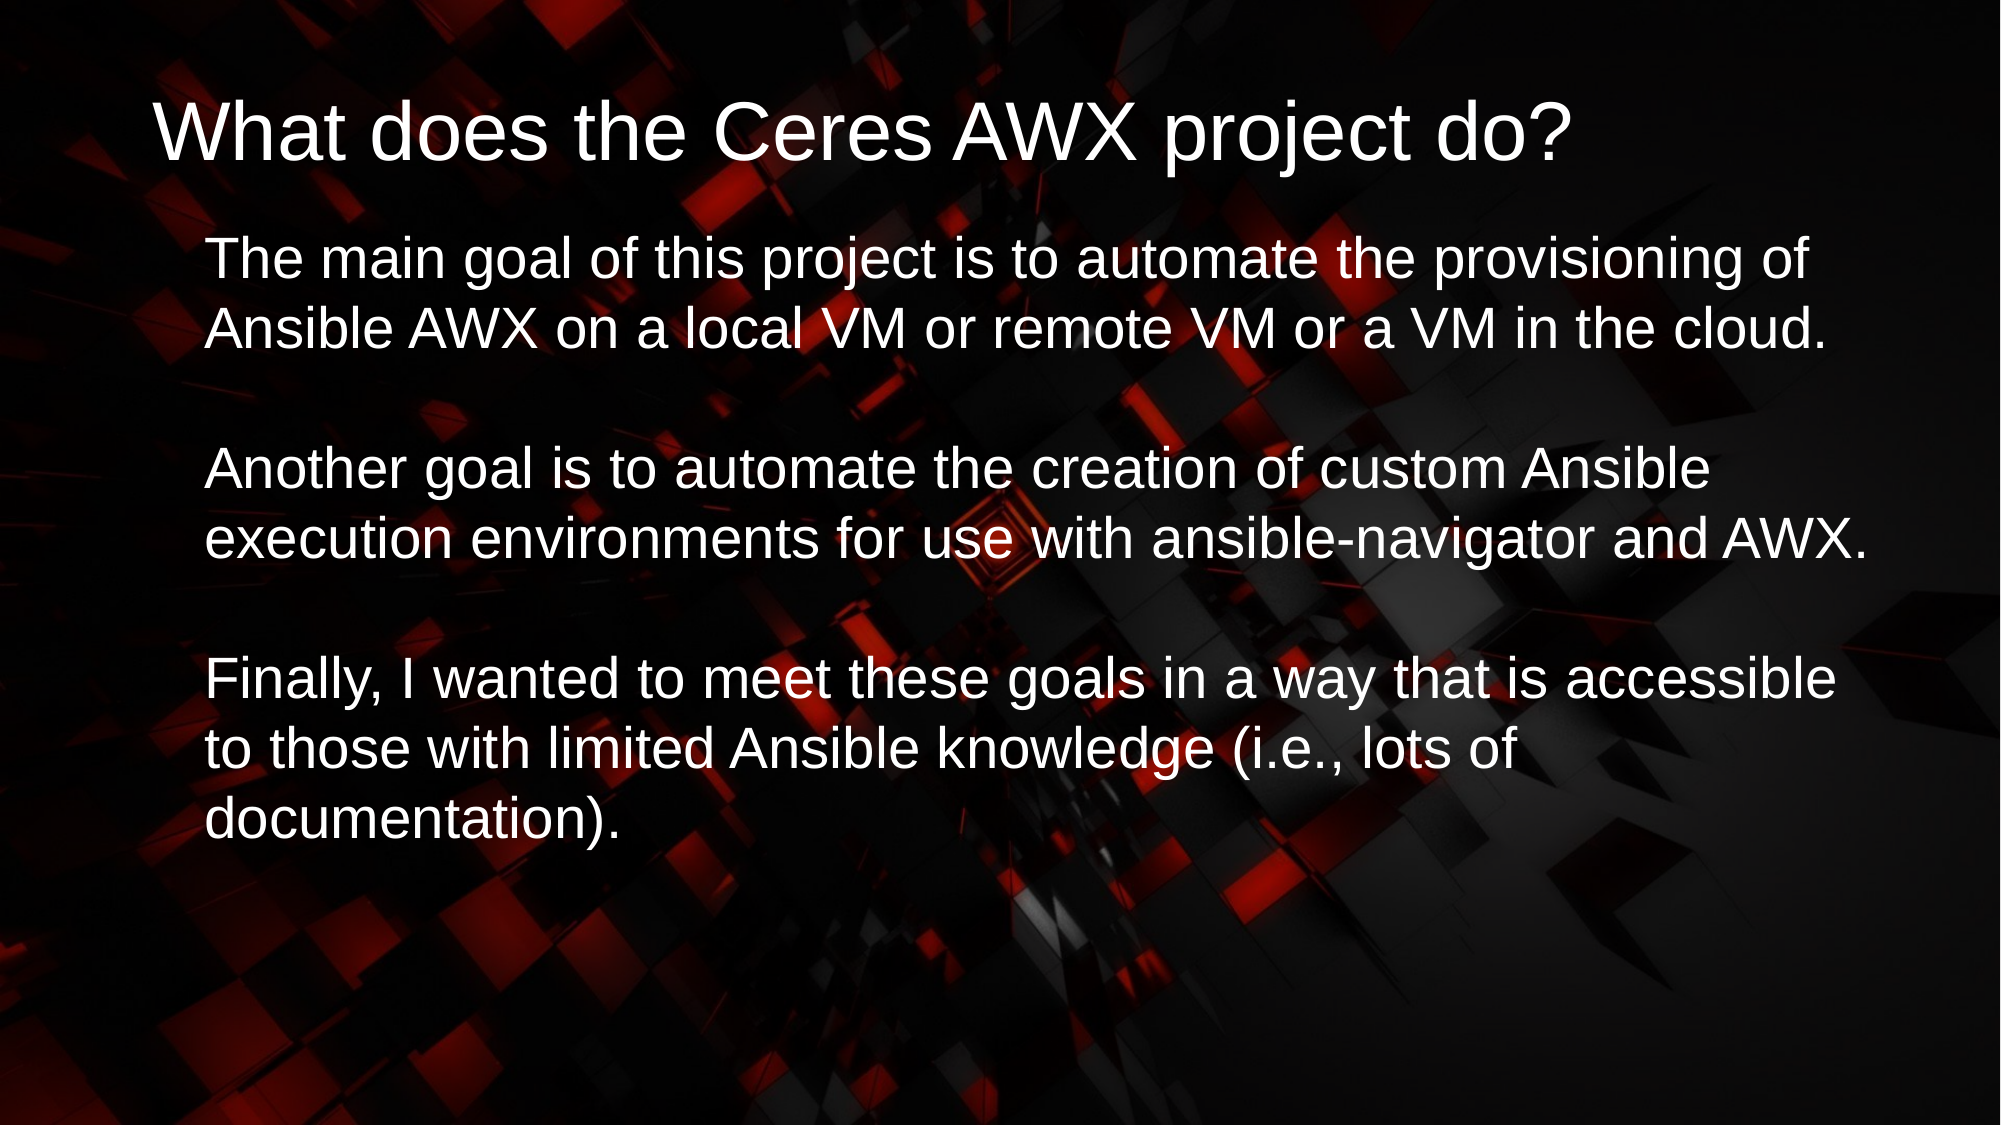

# What does the Ceres AWX project do?
The main goal of this project is to automate the provisioning of Ansible AWX on a local VM or remote VM or a VM in the cloud.

Another goal is to automate the creation of custom Ansible execution environments for use with ansible-navigator and AWX.

Finally, I wanted to meet these goals in a way that is accessible to those with limited Ansible knowledge (i.e., lots of documentation).